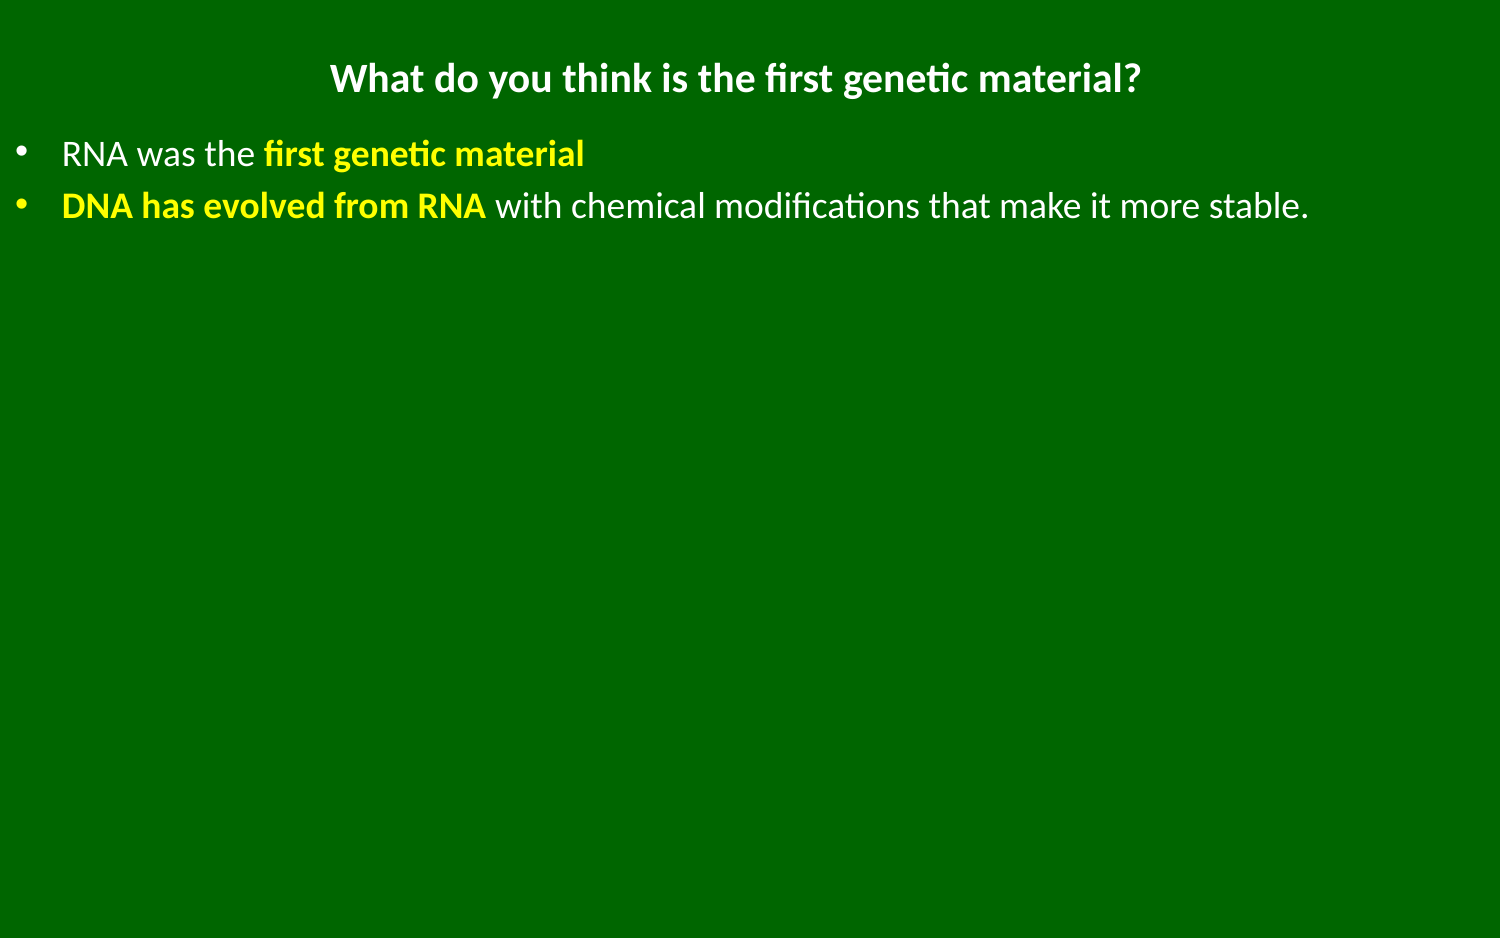

# What do you think is the first genetic material?
RNA was the first genetic material
DNA has evolved from RNA with chemical modifications that make it more stable.